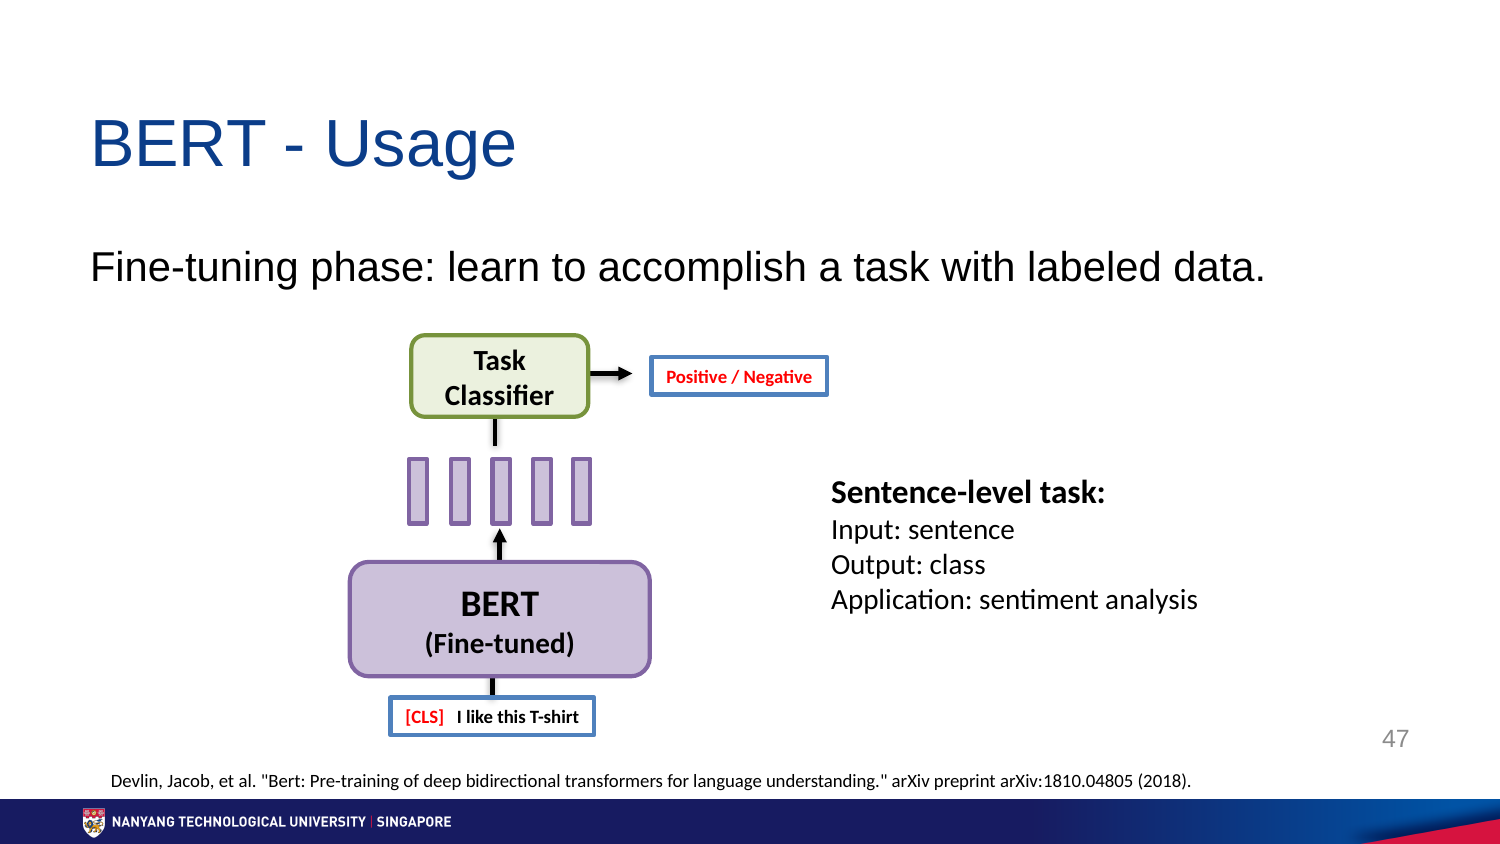

# BERT - Usage
Fine-tuning phase: learn to accomplish a task with labeled data.
Task
Classifier
Positive / Negative

Sentence-level task:
Input: sentence
Output: class
Application: sentiment analysis
BERT
(Fine-tuned)
[CLS]   I like this T-shirt
47
Devlin, Jacob, et al. "Bert: Pre-training of deep bidirectional transformers for language understanding." arXiv preprint arXiv:1810.04805 (2018).